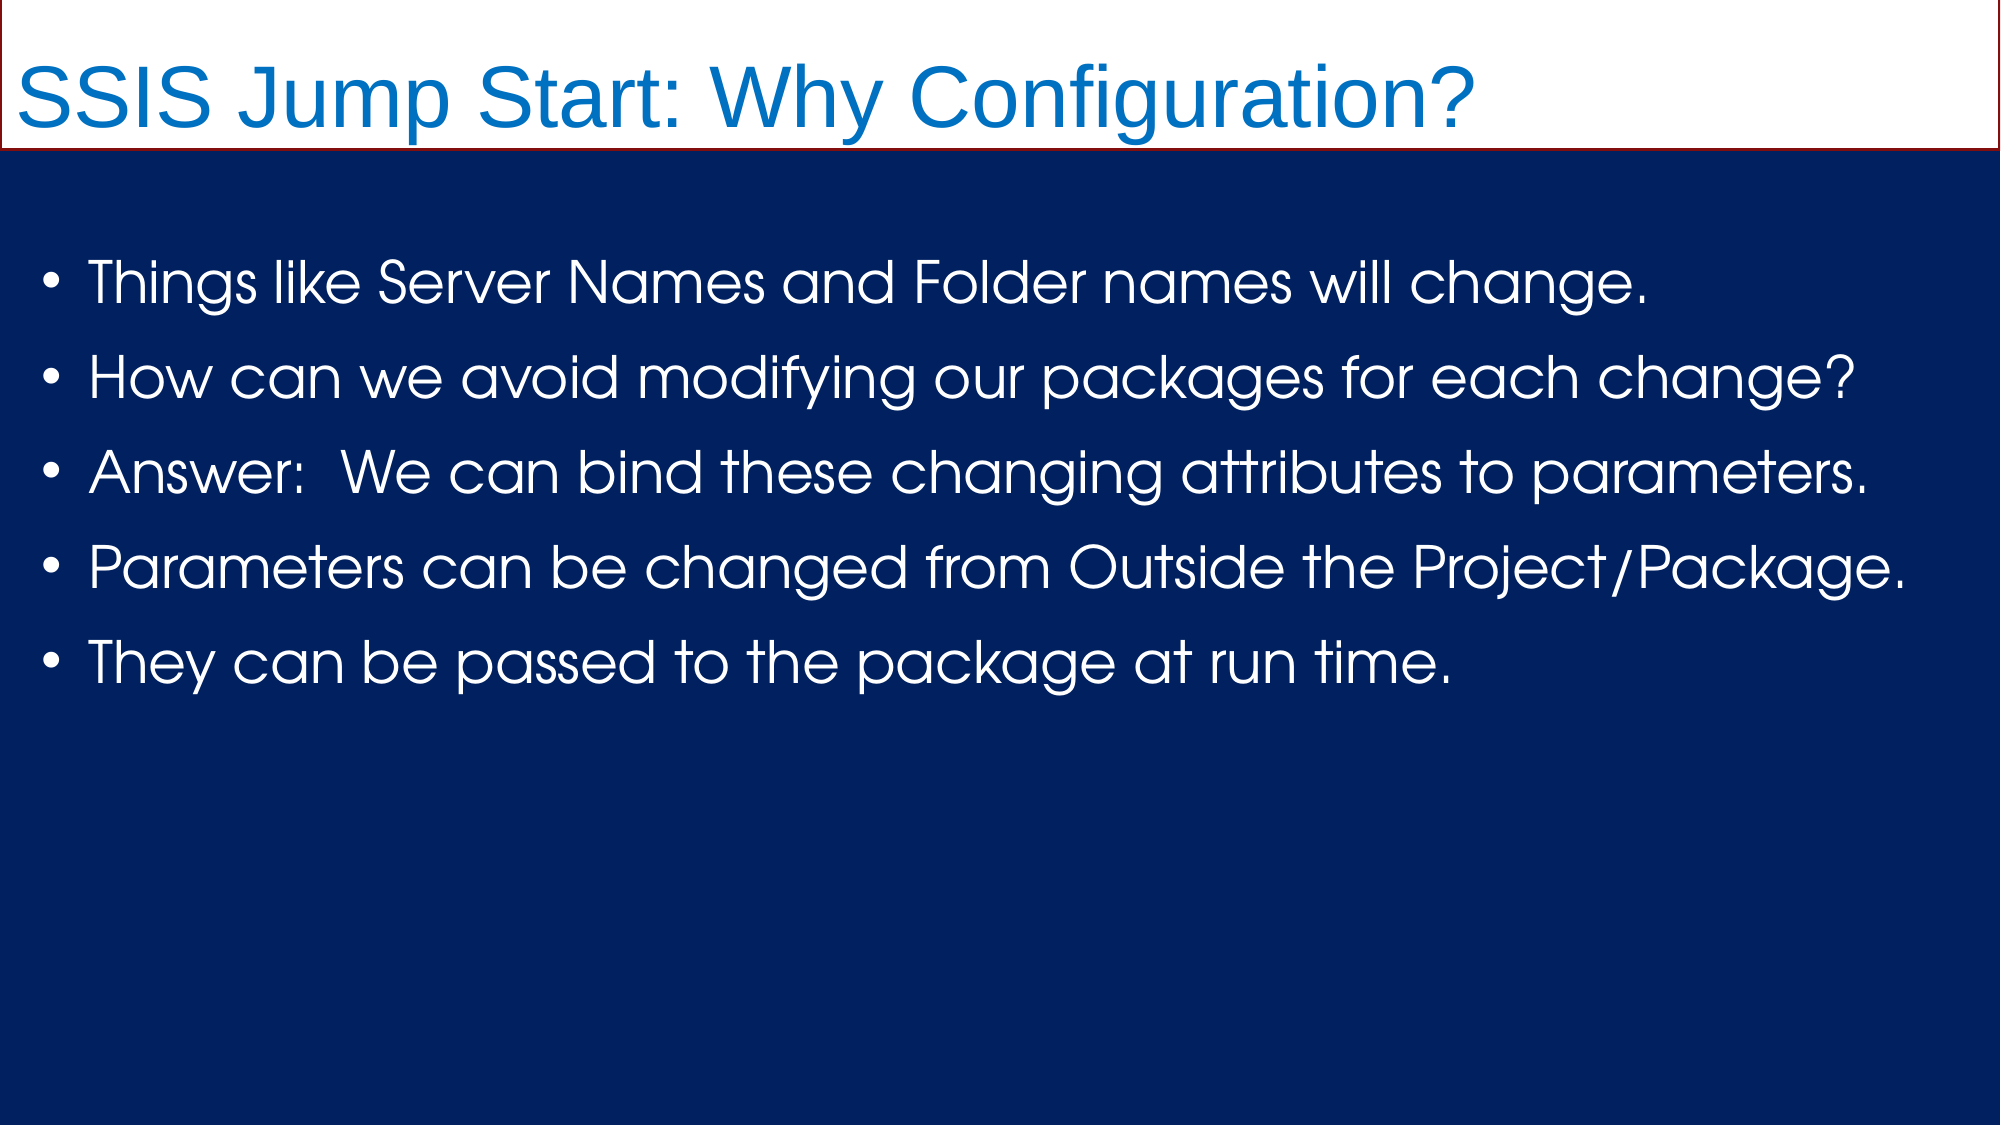

SSIS Jump Start: Why Configuration?
Things like Server Names and Folder names will change.
How can we avoid modifying our packages for each change?
Answer:  We can bind these changing attributes to parameters.
Parameters can be changed from Outside the Project/Package.
They can be passed to the package at run time.